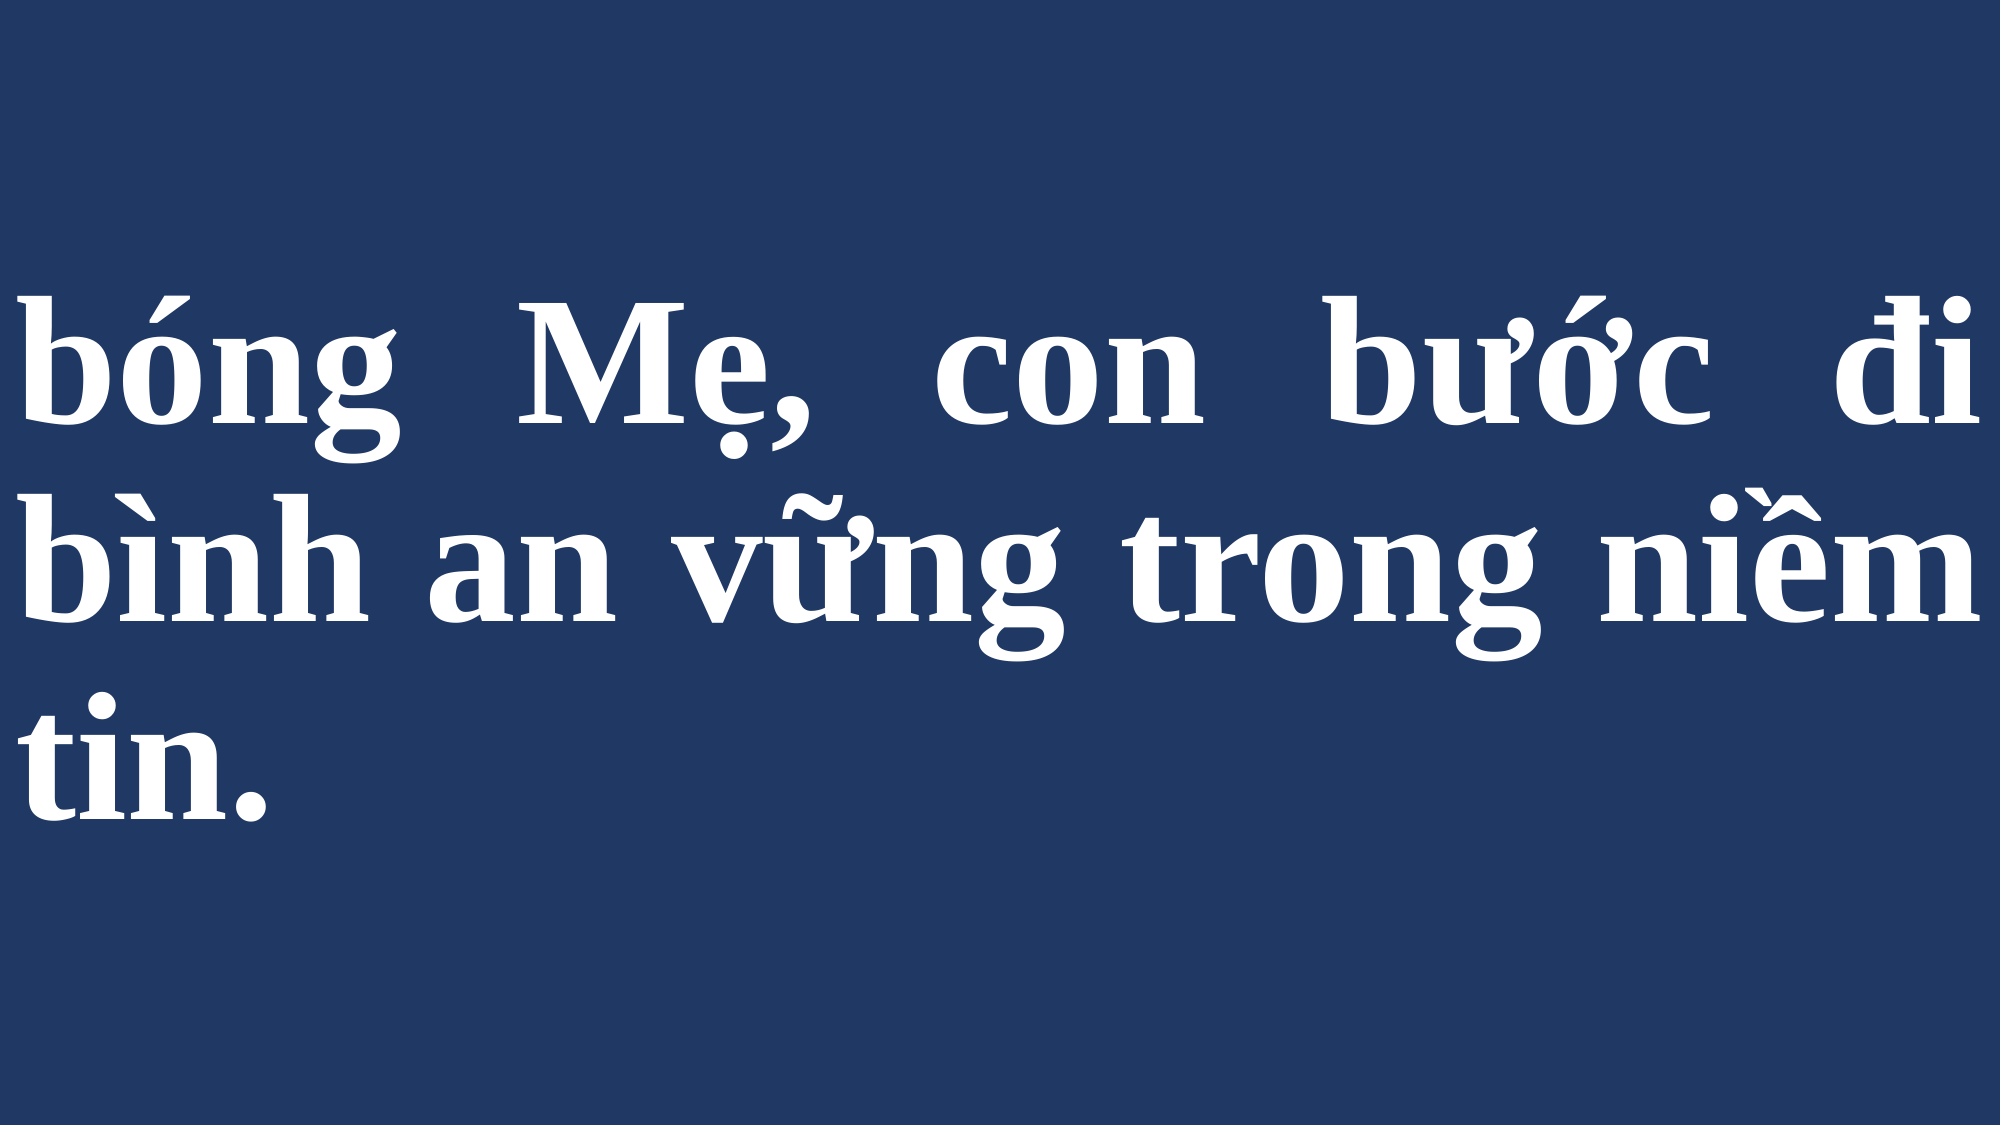

# bóng Mẹ, con bước đi bình an vững trong niềm tin.